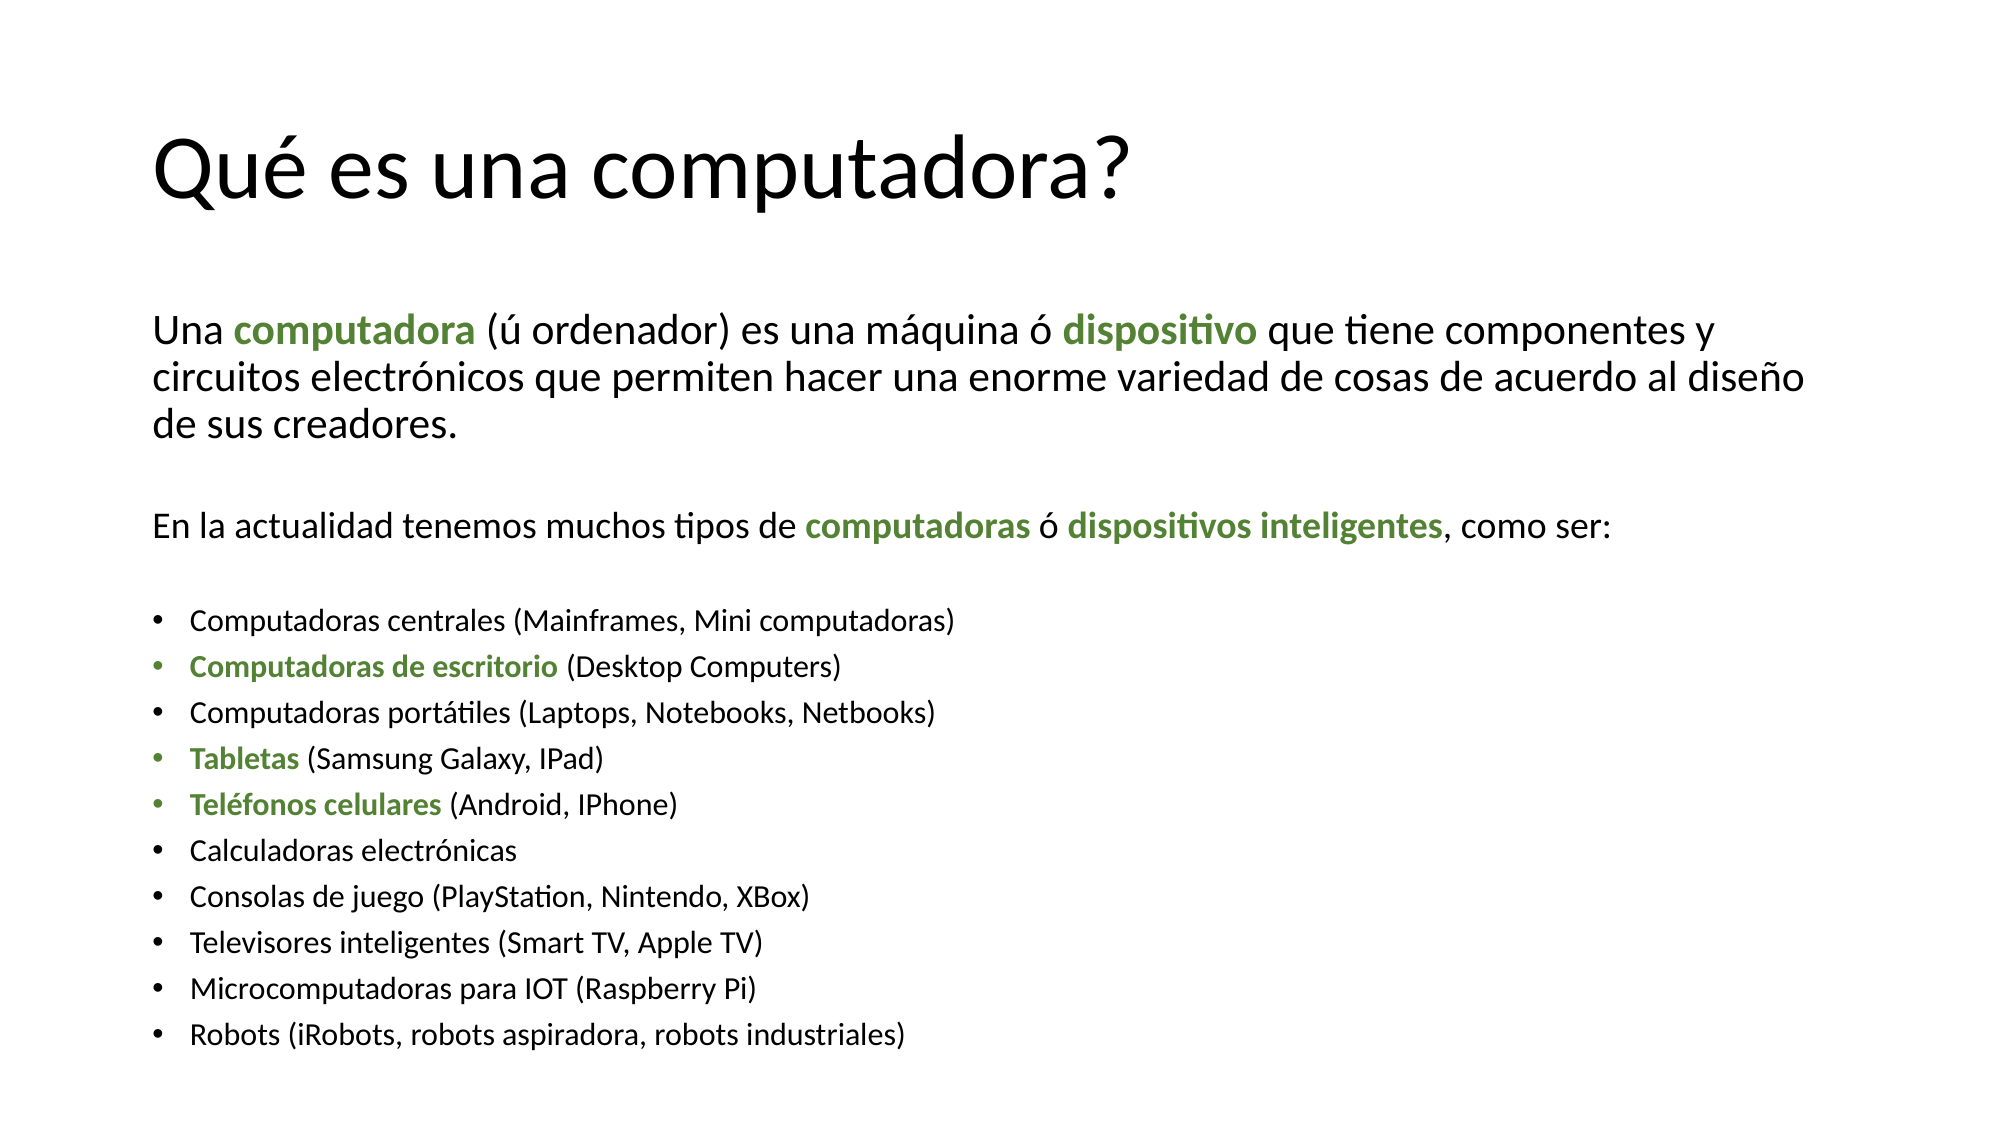

# Qué es una computadora?
Una computadora (ú ordenador) es una máquina ó dispositivo que tiene componentes y circuitos electrónicos que permiten hacer una enorme variedad de cosas de acuerdo al diseño de sus creadores.

En la actualidad tenemos muchos tipos de computadoras ó dispositivos inteligentes, como ser:

Computadoras centrales (Mainframes, Mini computadoras)
Computadoras de escritorio (Desktop Computers)
Computadoras portátiles (Laptops, Notebooks, Netbooks)
Tabletas (Samsung Galaxy, IPad)
Teléfonos celulares (Android, IPhone)
Calculadoras electrónicas
Consolas de juego (PlayStation, Nintendo, XBox)
Televisores inteligentes (Smart TV, Apple TV)
Microcomputadoras para IOT (Raspberry Pi)
Robots (iRobots, robots aspiradora, robots industriales)